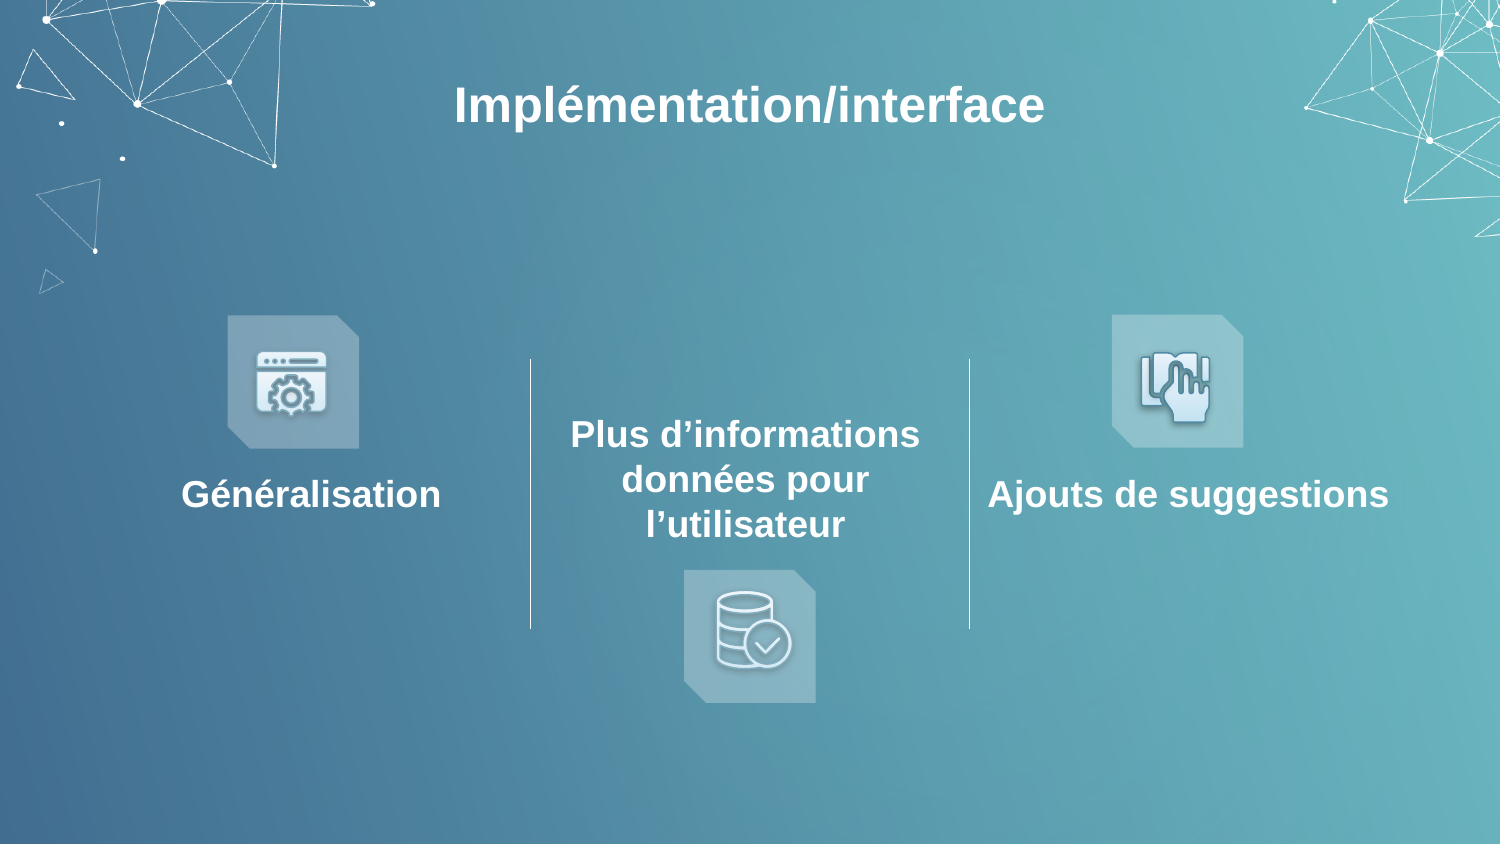

# Implémentation/interface

Généralisation
Ajouts de suggestions
Plus d’informations données pour l’utilisateur